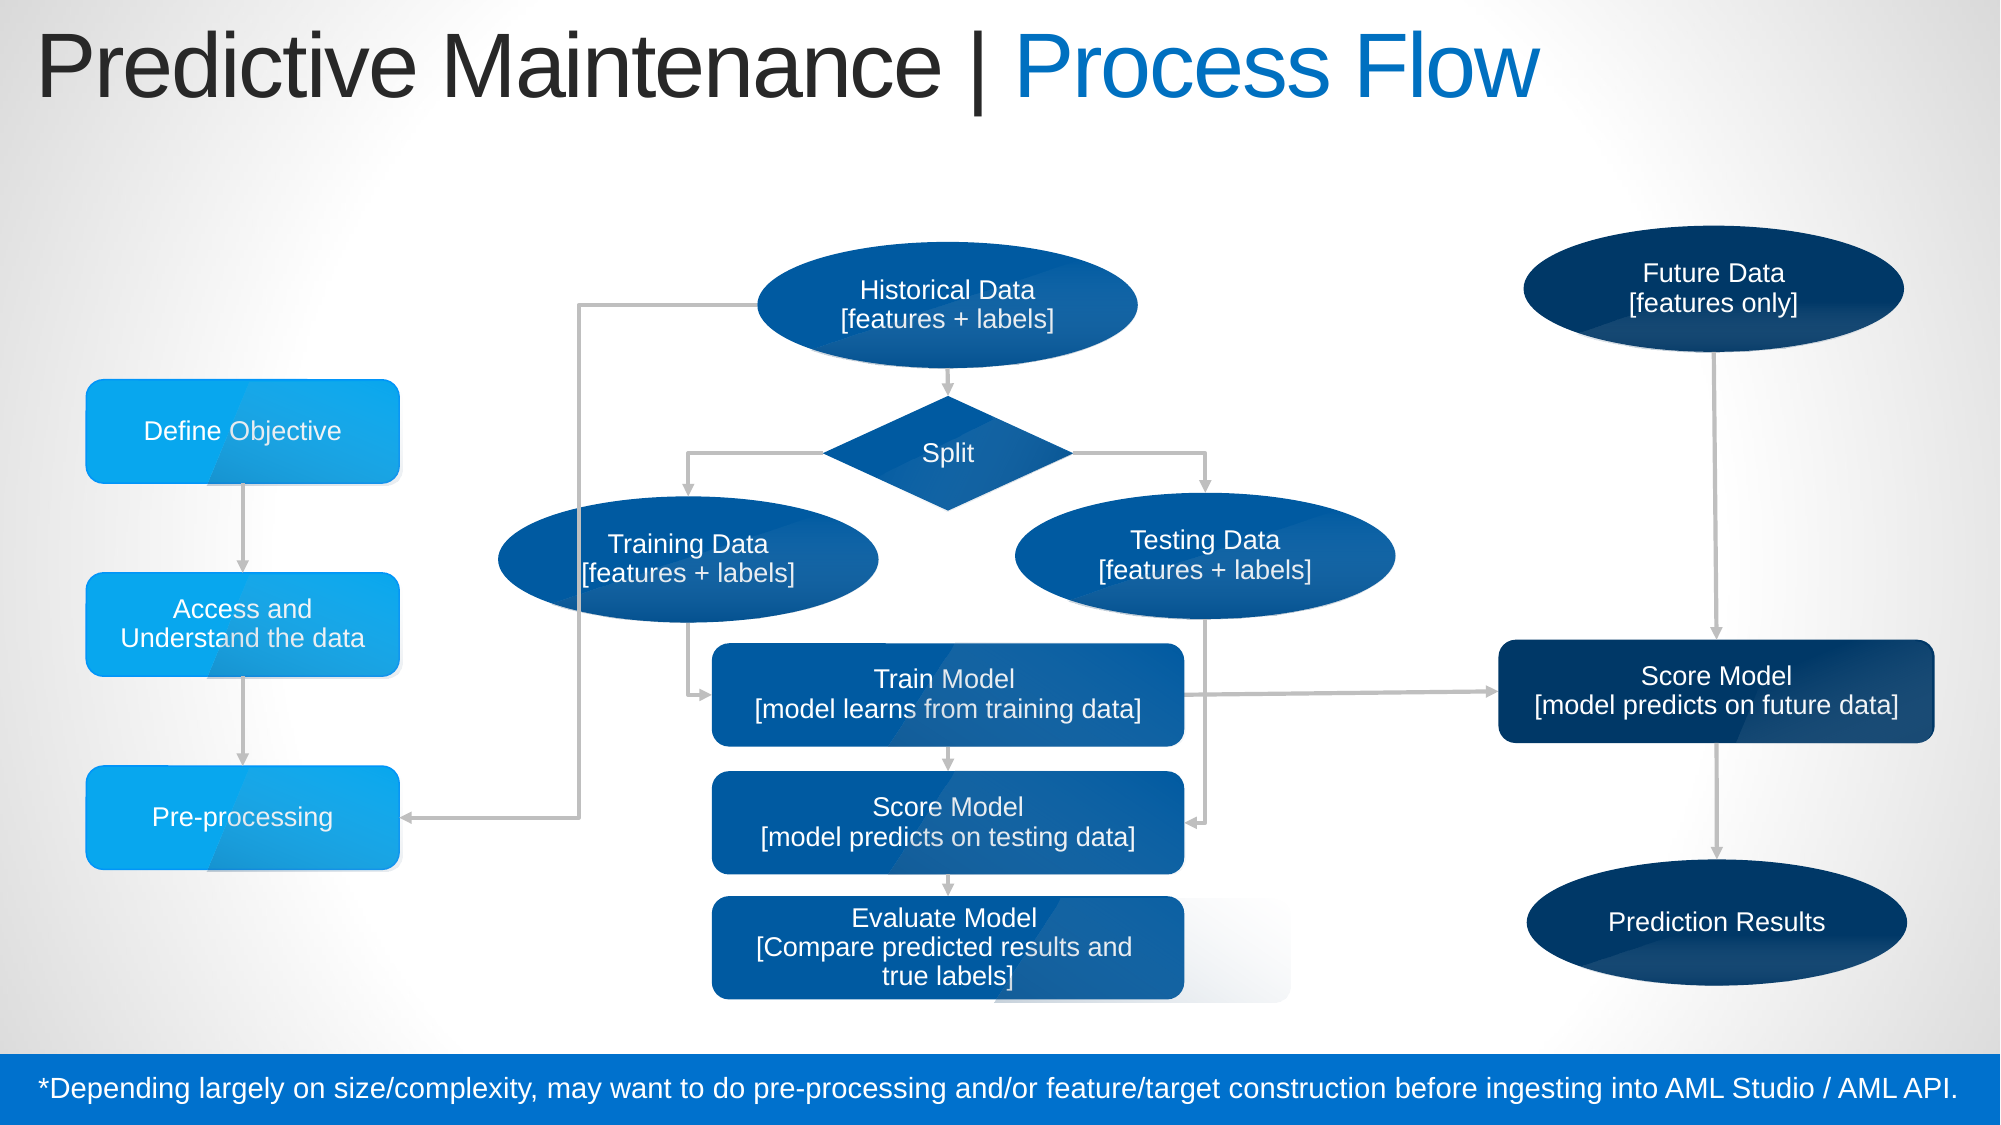

Predictive Maintenance | Process Flow
Future Data
[features only]

Historical Data
[features + labels]

Define Objective

Split
Testing Data
[features + labels]

Training Data
[features + labels]

Access and Understand the data

Train Model
[model learns from training data]

Score Model
[model predicts on future data]

*

Pre-processing
Score Model
[model predicts on testing data]

Prediction Results

Evaluate Model
[Compare predicted results and
true labels]
*Depending largely on size/complexity, may want to do pre-processing and/or feature/target construction before ingesting into AML Studio / AML API.
16